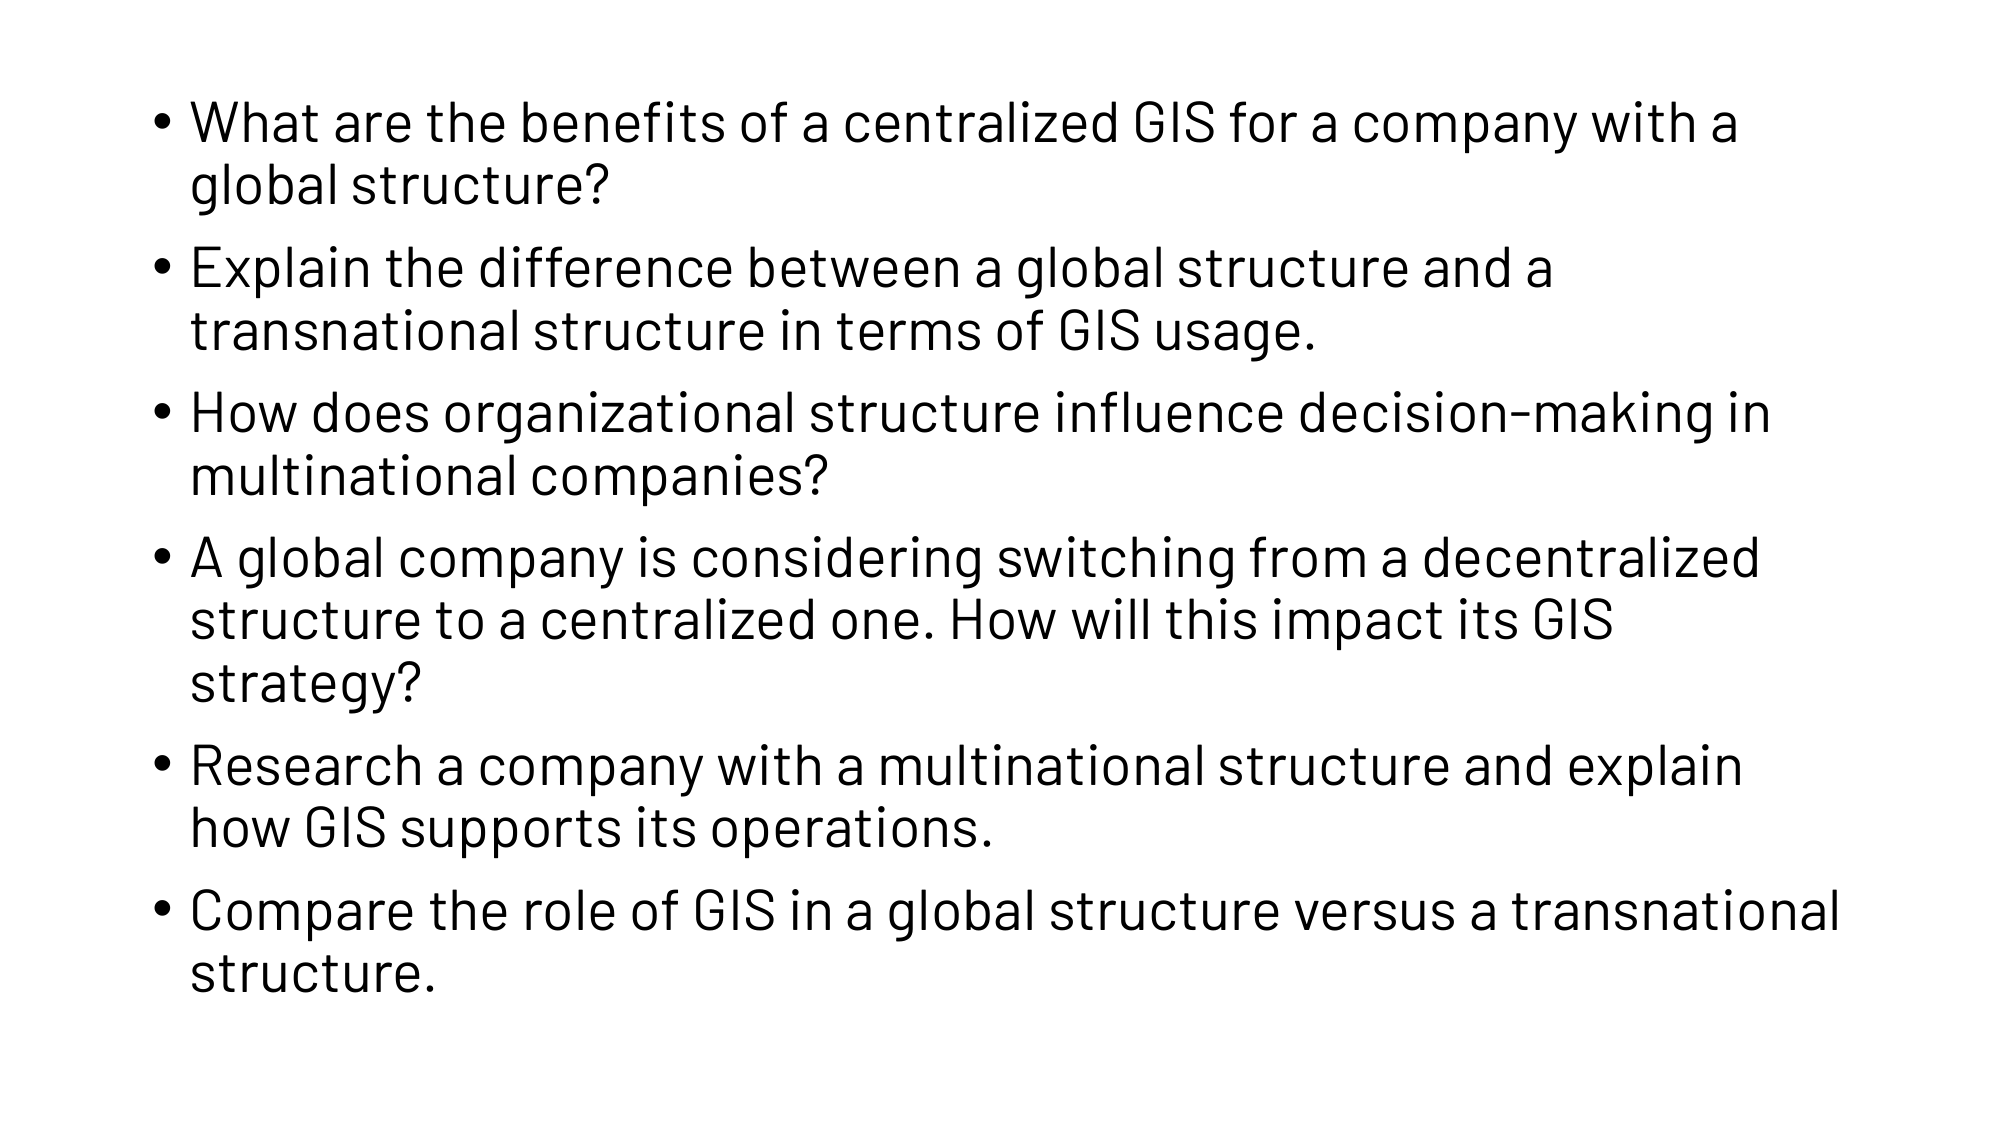

What are the benefits of a centralized GIS for a company with a global structure?
Explain the difference between a global structure and a transnational structure in terms of GIS usage.
How does organizational structure influence decision-making in multinational companies?
A global company is considering switching from a decentralized structure to a centralized one. How will this impact its GIS strategy?
Research a company with a multinational structure and explain how GIS supports its operations.
Compare the role of GIS in a global structure versus a transnational structure.